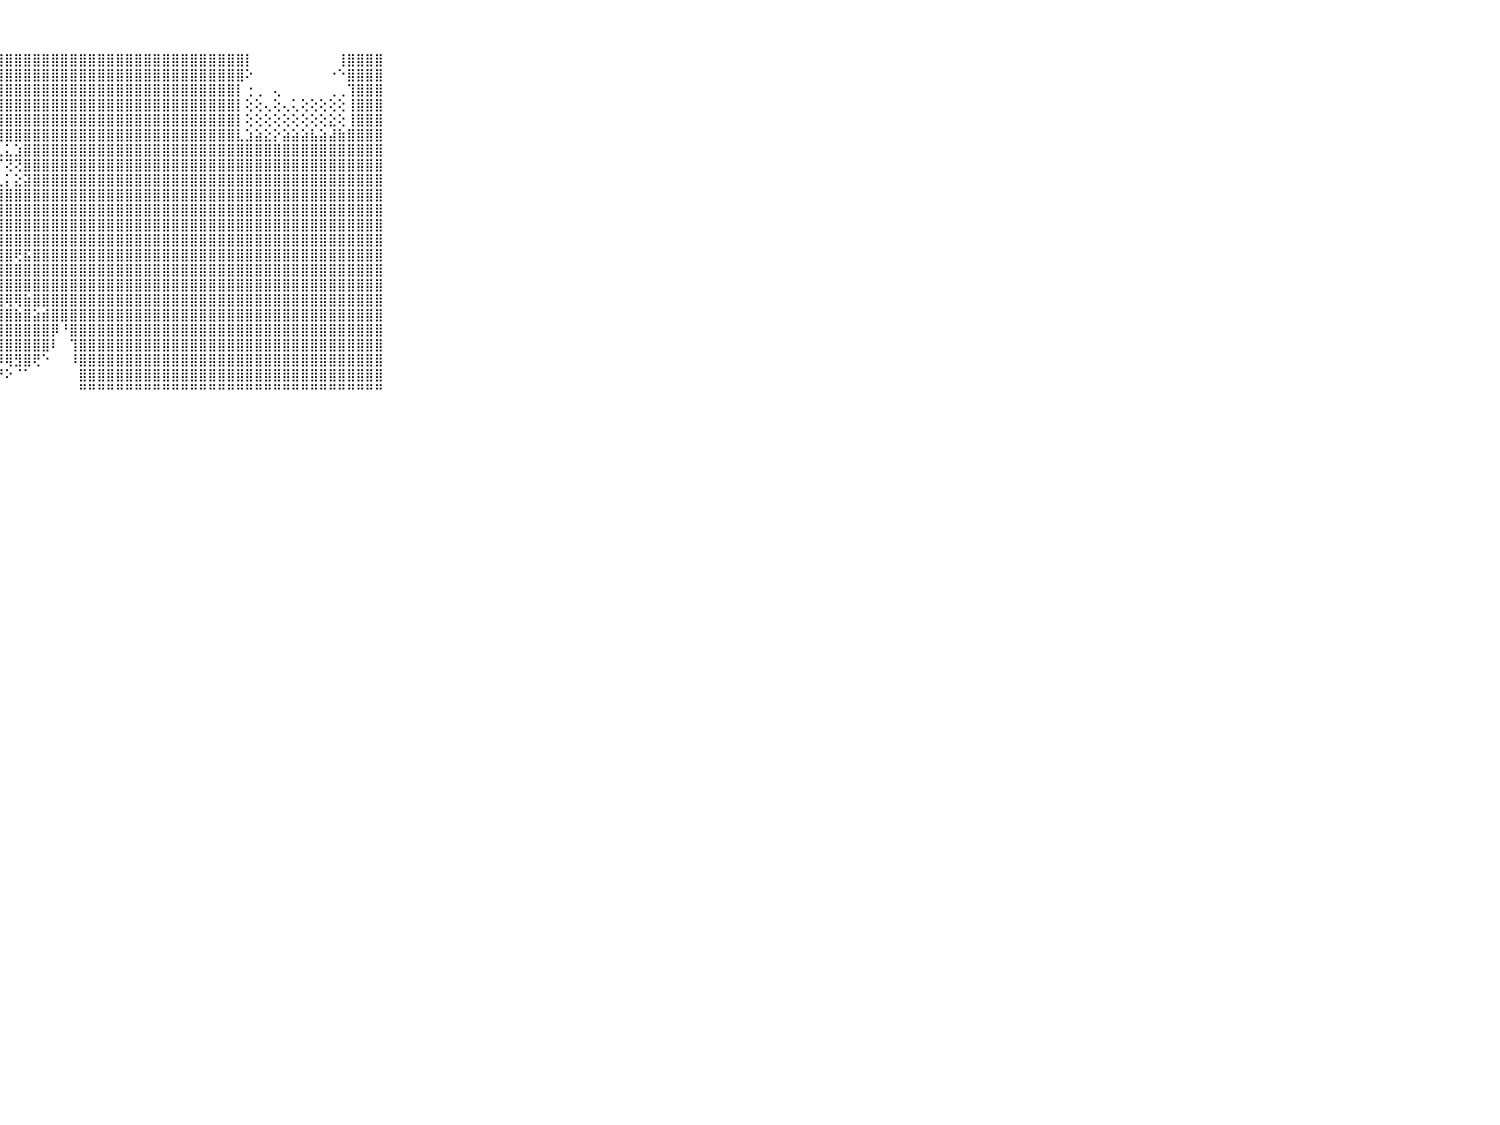

⠀⠀⠀⠀⠀⠀⠀⠀⠀⠀⠀⣿⣿⣿⣿⣿⣿⣿⣿⣿⣿⣿⣿⣿⣿⣿⣿⣿⣿⣿⣿⣿⣿⣿⣿⣿⣿⣿⣿⣿⣿⣿⣿⣿⣿⣿⣿⣿⣿⣿⣿⣿⣿⣿⡇⠀⠀⠀⠀⠀⠀⠀⠀⠀⢸⣿⣿⣿⣿⠀⠀⠀⠀⠀⠀⠀⠀⠀⠀⠀⠀
⠀⠀⠀⠀⠀⠀⠀⠀⠀⠀⠀⣟⣿⣿⣿⣿⣿⣿⣿⣿⣿⣿⣿⣿⣿⣿⣿⣿⣿⣿⣿⣿⣿⣿⣿⣿⣿⣿⣿⣿⣿⣿⣿⣿⣿⣿⣿⣿⣿⣿⣿⣿⣿⣿⠕⠀⠀⠀⠀⠀⠀⠀⠀⠐⠑⣿⣿⣿⣿⠀⠀⠀⠀⠀⠀⠀⠀⠀⠀⠀⠀
⠀⠀⠀⠀⠀⠀⠀⠀⠀⠀⠀⣾⣿⣿⣿⣿⣿⣿⣿⣿⣿⣿⣿⣿⣿⣿⣿⣿⣿⣿⣿⣿⣿⣿⣿⣿⣿⣿⣿⣿⣿⣿⣿⣿⣿⣿⣿⣿⣿⣿⣿⣿⣿⡇⢐⢀⠀⢄⠀⠀⠀⠀⠀⢀⢀⢹⣿⣿⣿⠀⠀⠀⠀⠀⠀⠀⠀⠀⠀⠀⠀
⠀⠀⠀⠀⠀⠀⠀⠀⠀⠀⠀⢻⣿⣿⣿⣿⣿⣿⣿⣿⣿⣿⣿⣿⣿⣿⣿⣿⣿⣿⣿⣿⣿⣿⣿⣿⣿⣿⣿⣿⣿⣿⣿⣿⣿⣿⣿⣿⣿⣿⣿⣿⣿⡇⢕⢕⢄⢕⢄⢅⢕⢕⢕⢕⢕⢸⣿⣿⣿⠀⠀⠀⠀⠀⠀⠀⠀⠀⠀⠀⠀
⠀⠀⠀⠀⠀⠀⠀⠀⠀⠀⠀⣿⣿⣿⣿⣿⣿⣿⣿⣿⣿⣿⣿⣿⣿⣿⣿⣿⣿⣿⣿⣿⣿⣿⣿⣿⣿⣿⣿⣿⣿⣿⣿⣿⣿⣿⣿⣿⣿⣿⣿⣿⣿⡇⢕⢕⢕⢕⢕⢕⢕⢕⢕⣕⢕⢸⣿⣿⣿⠀⠀⠀⠀⠀⠀⠀⠀⠀⠀⠀⠀
⠀⠀⠀⠀⠀⠀⠀⠀⠀⠀⠀⣿⣿⣿⣿⣿⣿⣿⣿⣿⣿⡿⠟⢟⠟⠟⢿⣿⣿⣿⣿⣿⣿⣿⣿⣿⣿⣿⣿⣿⣿⣿⣿⣿⣿⣿⣿⣿⣿⣿⣿⣿⣿⣇⣱⣵⣕⡕⣵⣵⣵⣧⣵⣼⣷⣿⣿⣿⣿⠀⠀⠀⠀⠀⠀⠀⠀⠀⠀⠀⠀
⠀⠀⠀⠀⠀⠀⠀⠀⠀⠀⠀⣻⣿⣿⣿⣿⣿⣿⣿⢏⠕⢀⢄⢕⢕⢕⢕⣅⣅⣱⣿⣿⣿⣿⣿⣿⣿⣿⣿⣿⣿⣿⣿⣿⣿⣿⣿⣿⣿⣿⣿⣿⣿⣿⣿⣿⣿⣿⣿⣿⣿⣿⣿⣿⣿⣿⣿⣿⣿⠀⠀⠀⠀⠀⠀⠀⠀⠀⠀⠀⠀
⠀⠀⠀⠀⠀⠀⠀⠀⠀⠀⠀⣿⣿⣿⣿⣿⡿⢟⠁⠕⠀⢰⢝⢕⢸⣧⢾⠏⢝⢝⣿⣿⣿⣿⣿⣿⣿⣿⣿⣿⣿⣿⣿⣿⣿⣿⣿⣿⣿⣿⣿⣿⣿⣿⣿⣿⣿⣿⣿⣿⣿⣿⣿⣿⣿⣿⣿⣿⣿⠀⠀⠀⠀⠀⠀⠀⠀⠀⠀⠀⠀
⠀⠀⠀⠀⠀⠀⠀⠀⠀⠀⠀⣿⣿⣿⣿⡿⢇⢕⢕⢄⢄⣕⢷⠝⠕⠁⢑⢄⡅⣕⣽⣿⣿⣿⣿⣿⣿⣿⣿⣿⣿⣿⣿⣿⣿⣿⣿⣿⣿⣿⣿⣿⣿⣿⣿⣿⣿⣿⣿⣿⣿⣿⣿⣿⣿⣿⣿⣿⣿⠀⠀⠀⠀⠀⠀⠀⠀⠀⠀⠀⠀
⠀⠀⠀⠀⠀⠀⠀⠀⠀⠀⠀⣿⣿⣿⣿⣧⣵⡇⢅⢕⢕⢍⢅⢄⢀⢔⣕⣽⣿⣿⣿⣿⣿⣿⣿⣿⣿⣿⣿⣿⣿⣿⣿⣿⣿⣿⣿⣿⣿⣿⣿⣿⣿⣿⣿⣿⣿⣿⣿⣿⣿⣿⣿⣿⣿⣿⣿⣿⣿⠀⠀⠀⠀⠀⠀⠀⠀⠀⠀⠀⠀
⠀⠀⠀⠀⠀⠀⠀⠀⠀⠀⠀⣿⣿⣿⣿⣿⢏⢇⢷⣷⣵⣵⣷⣷⣿⣿⣷⣿⣿⣿⣿⣿⣿⣿⣿⣿⣿⣿⣿⣿⣿⣿⣿⣿⣿⣿⣿⣿⣿⣿⣿⣿⣿⣿⣿⣿⣿⣿⣿⣿⣿⣿⣿⣿⣿⣿⣿⣿⣿⠀⠀⠀⠀⠀⠀⠀⠀⠀⠀⠀⠀
⠀⠀⠀⠀⠀⠀⠀⠀⠀⠀⠀⣿⣿⣿⣿⣿⡇⢕⢜⣿⣿⣿⣿⣿⣿⣿⣿⣿⣿⣿⣿⣿⣿⣿⣿⣿⣿⣿⣿⣿⣿⣿⣿⣿⣿⣿⣿⣿⣿⣿⣿⣿⣿⣿⣿⣿⣿⣿⣿⣿⣿⣿⣿⣿⣿⣿⣿⣿⣿⠀⠀⠀⠀⠀⠀⠀⠀⠀⠀⠀⠀
⠀⠀⠀⠀⠀⠀⠀⠀⠀⠀⠀⣿⣿⣿⣿⣿⣷⢕⢜⣿⣿⣿⣿⣿⣿⣿⣿⣿⣿⣿⣿⣿⣿⣿⣿⣿⣿⣿⣿⣿⣿⣿⣿⣿⣿⣿⣿⣿⣿⣿⣿⣿⣿⣿⣿⣿⣿⣿⣿⣿⣿⣿⣿⣿⣿⣿⣿⣿⣿⠀⠀⠀⠀⠀⠀⠀⠀⠀⠀⠀⠀
⠀⠀⠀⠀⠀⠀⠀⠀⠀⠀⠀⣿⣿⣿⣿⣿⣿⣇⢕⣿⣿⣿⣿⣿⢿⣿⣿⣿⣿⢟⣯⣿⣿⣿⣿⣿⣿⣿⣿⣿⣿⣿⣿⣿⣿⣿⣿⣿⣿⣿⣿⣿⣿⣿⣿⣿⣿⣿⣿⣿⣿⣿⣿⣿⣿⣿⣿⣿⣿⠀⠀⠀⠀⠀⠀⠀⠀⠀⠀⠀⠀
⠀⠀⠀⠀⠀⠀⠀⠀⠀⠀⠀⣿⣿⣿⣿⣿⣿⣟⣧⣸⣿⣿⣟⣿⣿⣿⣿⣿⣿⣿⣿⣿⣿⣿⣿⣿⣿⣿⣿⣿⣿⣿⣿⣿⣿⣿⣿⣿⣿⣿⣿⣿⣿⣿⣿⣿⣿⣿⣿⣿⣿⣿⣿⣿⣿⣿⣿⣿⣿⠀⠀⠀⠀⠀⠀⠀⠀⠀⠀⠀⠀
⠀⠀⠀⠀⠀⠀⠀⠀⠀⠀⠀⣿⣿⣿⣿⣿⣿⣿⣿⣿⣿⣿⣿⣿⣿⣿⣿⣿⣿⣿⣿⣿⣿⣿⣿⣿⣿⣿⣿⣿⣿⣿⣿⣿⣿⣿⣿⣿⣿⣿⣿⣿⣿⣿⣿⣿⣿⣿⣿⣿⣿⣿⣿⣿⣿⣿⣿⣿⣿⠀⠀⠀⠀⠀⠀⠀⠀⠀⠀⠀⠀
⠀⠀⠀⠀⠀⠀⠀⠀⠀⠀⠀⣿⣿⣿⣿⣿⣿⣿⣿⣿⣿⣿⣿⣿⣿⣿⣿⣿⢿⢿⣷⣿⣿⣿⣿⣿⣿⣿⣿⣿⣿⣿⣿⣿⣿⣿⣿⣿⣿⣿⣿⣿⣿⣿⣿⣿⣿⣿⣿⣿⣿⣿⣿⣿⣿⣿⣿⣿⣿⠀⠀⠀⠀⠀⠀⠀⠀⠀⠀⠀⠀
⠀⠀⠀⠀⠀⠀⠀⠀⠀⠀⠀⣿⣿⣿⣿⣿⣿⣿⣿⣿⣿⣿⣿⣯⣾⣿⢿⣿⣿⣷⣿⣵⣾⣿⣿⣿⣿⣿⣿⣿⣿⣿⣿⣿⣿⣿⣿⣿⣿⣿⣿⣿⣿⣿⣿⣿⣿⣿⣿⣿⣿⣿⣿⣿⣿⣿⣿⣿⣿⠀⠀⠀⠀⠀⠀⠀⠀⠀⠀⠀⠀
⠀⠀⠀⠀⠀⠀⠀⠀⠀⠀⠀⣿⣿⣿⣿⣿⣿⣿⣿⣿⣿⢿⣿⣿⣿⣿⣿⣿⣿⣿⣿⣿⣿⡿⠘⣿⣿⣿⣿⣿⣿⣿⣿⣿⣿⣿⣿⣿⣿⣿⣿⣿⣿⣿⣿⣿⣿⣿⣿⣿⣿⣿⣿⣿⣿⣿⣿⣿⣿⠀⠀⠀⠀⠀⠀⠀⠀⠀⠀⠀⠀
⠀⠀⠀⠀⠀⠀⠀⠀⠀⠀⠀⣿⣿⣿⣿⣿⣿⣿⣿⣿⣿⡇⢻⣿⣿⣿⣿⣿⣿⣿⣿⣿⣿⠇⠀⢹⣿⣿⣿⣿⣿⣿⣿⣿⣿⣿⣿⣿⣿⣿⣿⣿⣿⣿⣿⣿⣿⣿⣿⣿⣿⣿⣿⣿⣿⣿⣿⣿⣿⠀⠀⠀⠀⠀⠀⠀⠀⠀⠀⠀⠀
⠀⠀⠀⠀⠀⠀⠀⠀⠀⠀⠀⣿⣿⣿⣿⣿⣿⣿⣿⣿⣿⣷⢕⢝⢿⣿⣿⡻⢿⣻⣿⢟⠑⠀⠀⠸⣿⣿⣿⣿⣿⣿⣿⣿⣿⣿⣿⣿⣿⣿⣿⣿⣿⣿⣿⣿⣿⣿⣿⣿⣿⣿⣿⣿⣿⣿⣿⣿⣿⠀⠀⠀⠀⠀⠀⠀⠀⠀⠀⠀⠀
⠀⠀⠀⠀⠀⠀⠀⠀⠀⠀⠀⣿⣿⣿⣿⣿⣿⣿⣿⣿⣿⣿⡕⢐⠁⢜⠝⠟⠕⠈⠁⠀⠀⠀⠀⠀⣿⣿⣿⣿⣿⣿⣿⣿⣿⣿⣿⣿⣿⣿⣿⣿⣿⣿⣿⣿⣿⣿⣿⣿⣿⣿⣿⣿⣿⣿⣿⣿⣿⠀⠀⠀⠀⠀⠀⠀⠀⠀⠀⠀⠀
⠀⠀⠀⠀⠀⠀⠀⠀⠀⠀⠀⠛⠛⠛⠛⠛⠛⠛⠛⠛⠛⠛⠃⠐⠀⠀⠀⠀⠀⠀⠀⠀⠀⠀⠀⠀⠛⠛⠛⠛⠛⠛⠛⠛⠛⠛⠛⠛⠛⠛⠛⠛⠛⠛⠛⠛⠛⠛⠛⠛⠛⠛⠛⠛⠛⠛⠛⠛⠛⠀⠀⠀⠀⠀⠀⠀⠀⠀⠀⠀⠀